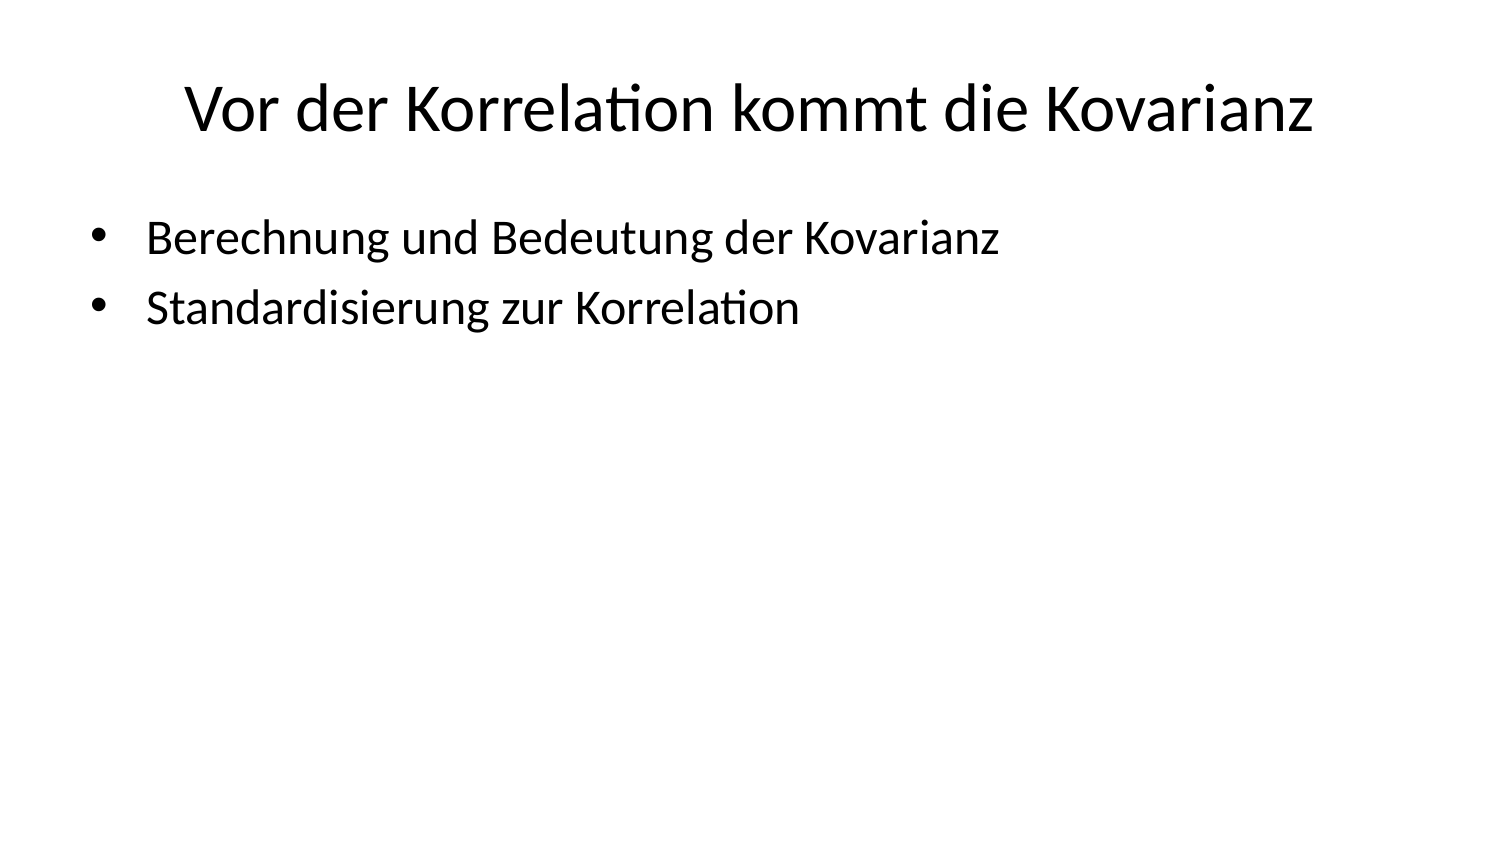

# Vor der Korrelation kommt die Kovarianz
Berechnung und Bedeutung der Kovarianz
Standardisierung zur Korrelation